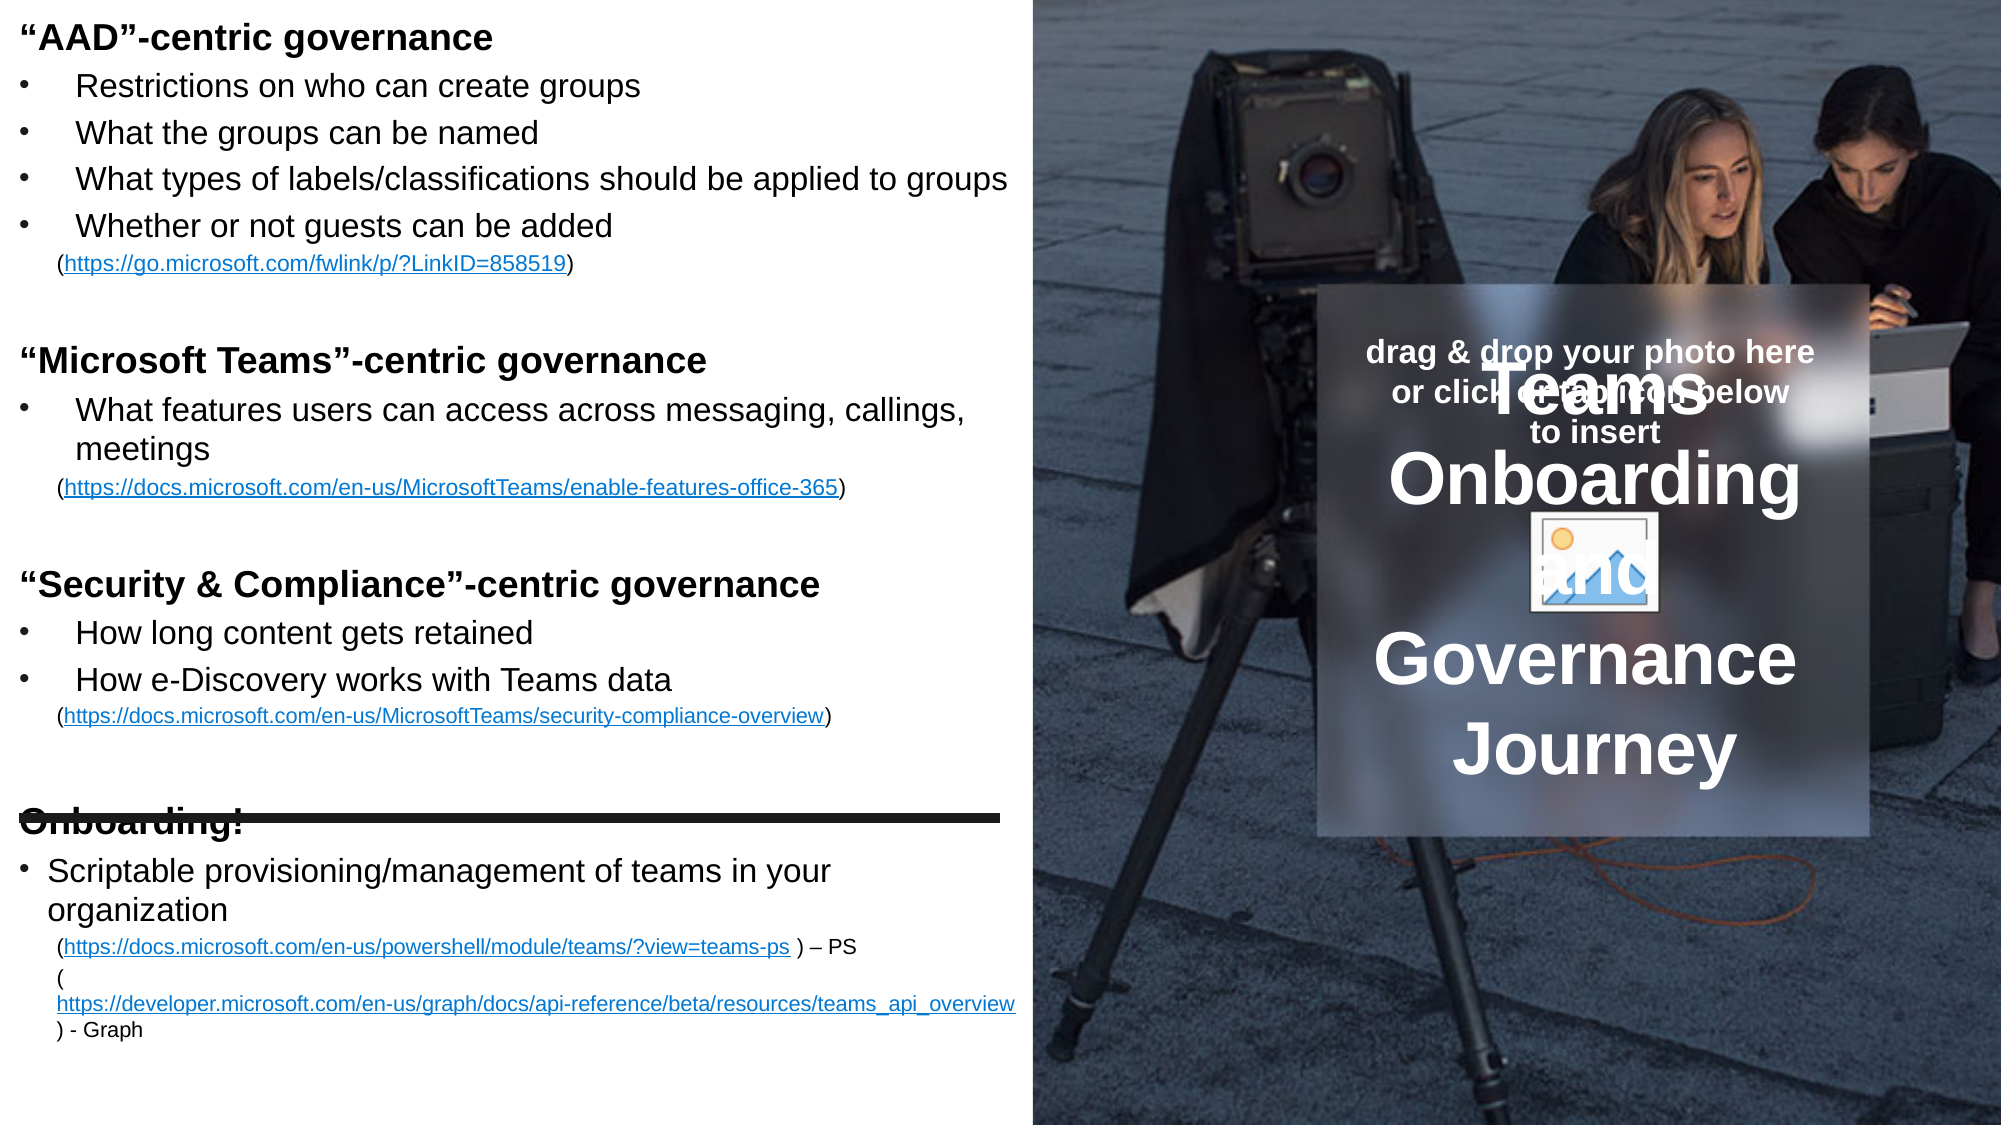

“AAD”-centric governance
Restrictions on who can create groups
What the groups can be named
What types of labels/classifications should be applied to groups
Whether or not guests can be added
(https://go.microsoft.com/fwlink/p/?LinkID=858519)

“Microsoft Teams”-centric governance
What features users can access across messaging, callings, meetings
(https://docs.microsoft.com/en-us/MicrosoftTeams/enable-features-office-365)

“Security & Compliance”-centric governance
How long content gets retained
How e-Discovery works with Teams data
(https://docs.microsoft.com/en-us/MicrosoftTeams/security-compliance-overview)

Onboarding!
Scriptable provisioning/management of teams in your organization
(https://docs.microsoft.com/en-us/powershell/module/teams/?view=teams-ps ) – PS
(https://developer.microsoft.com/en-us/graph/docs/api-reference/beta/resources/teams_api_overview ) - Graph
# Teams Onboarding and Governance  Journey